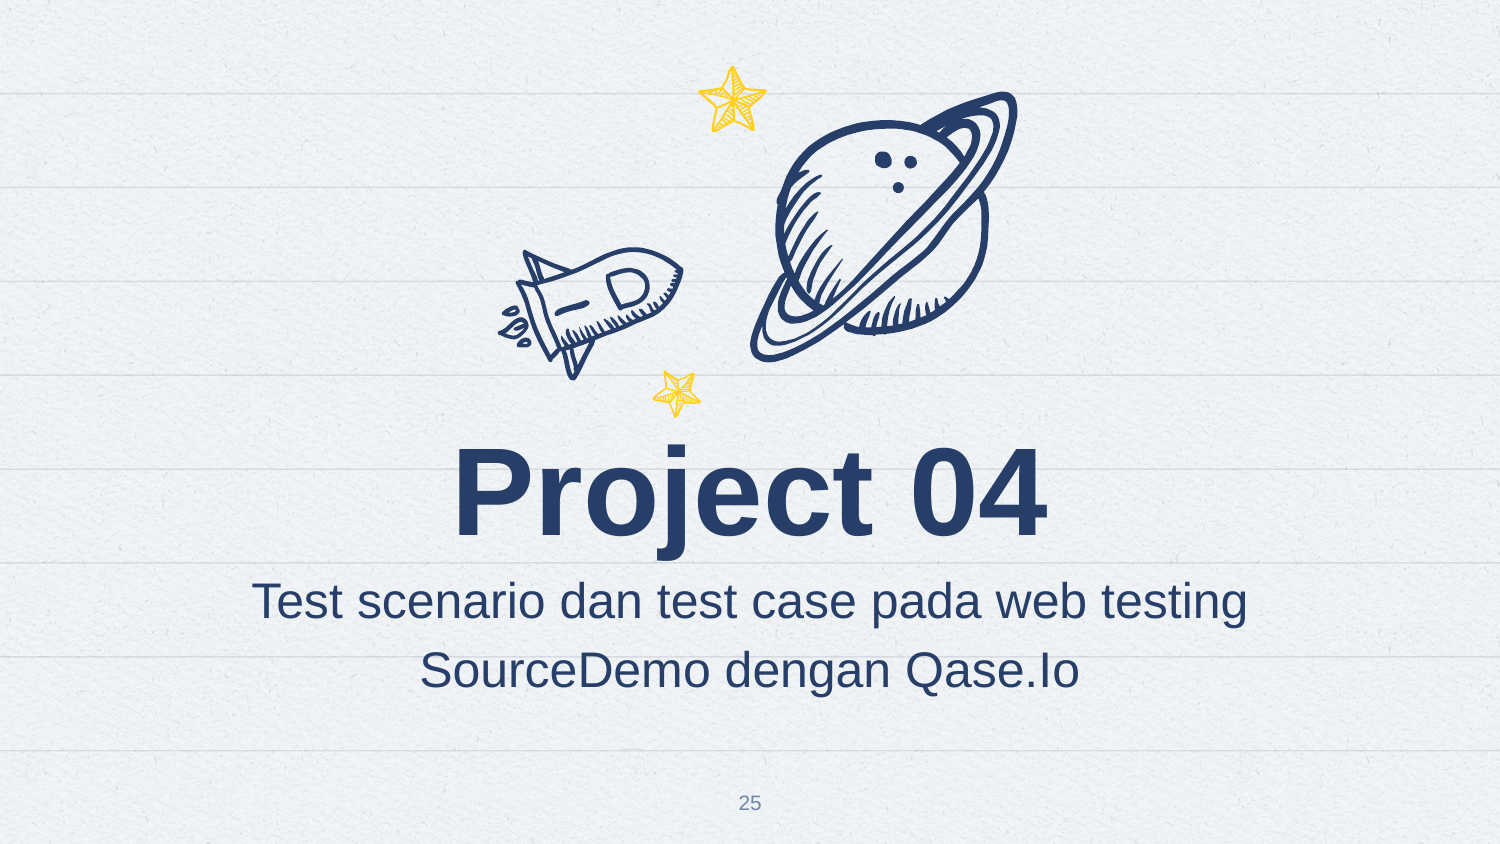

Project 04
Test scenario dan test case pada web testing SourceDemo dengan Qase.Io
25